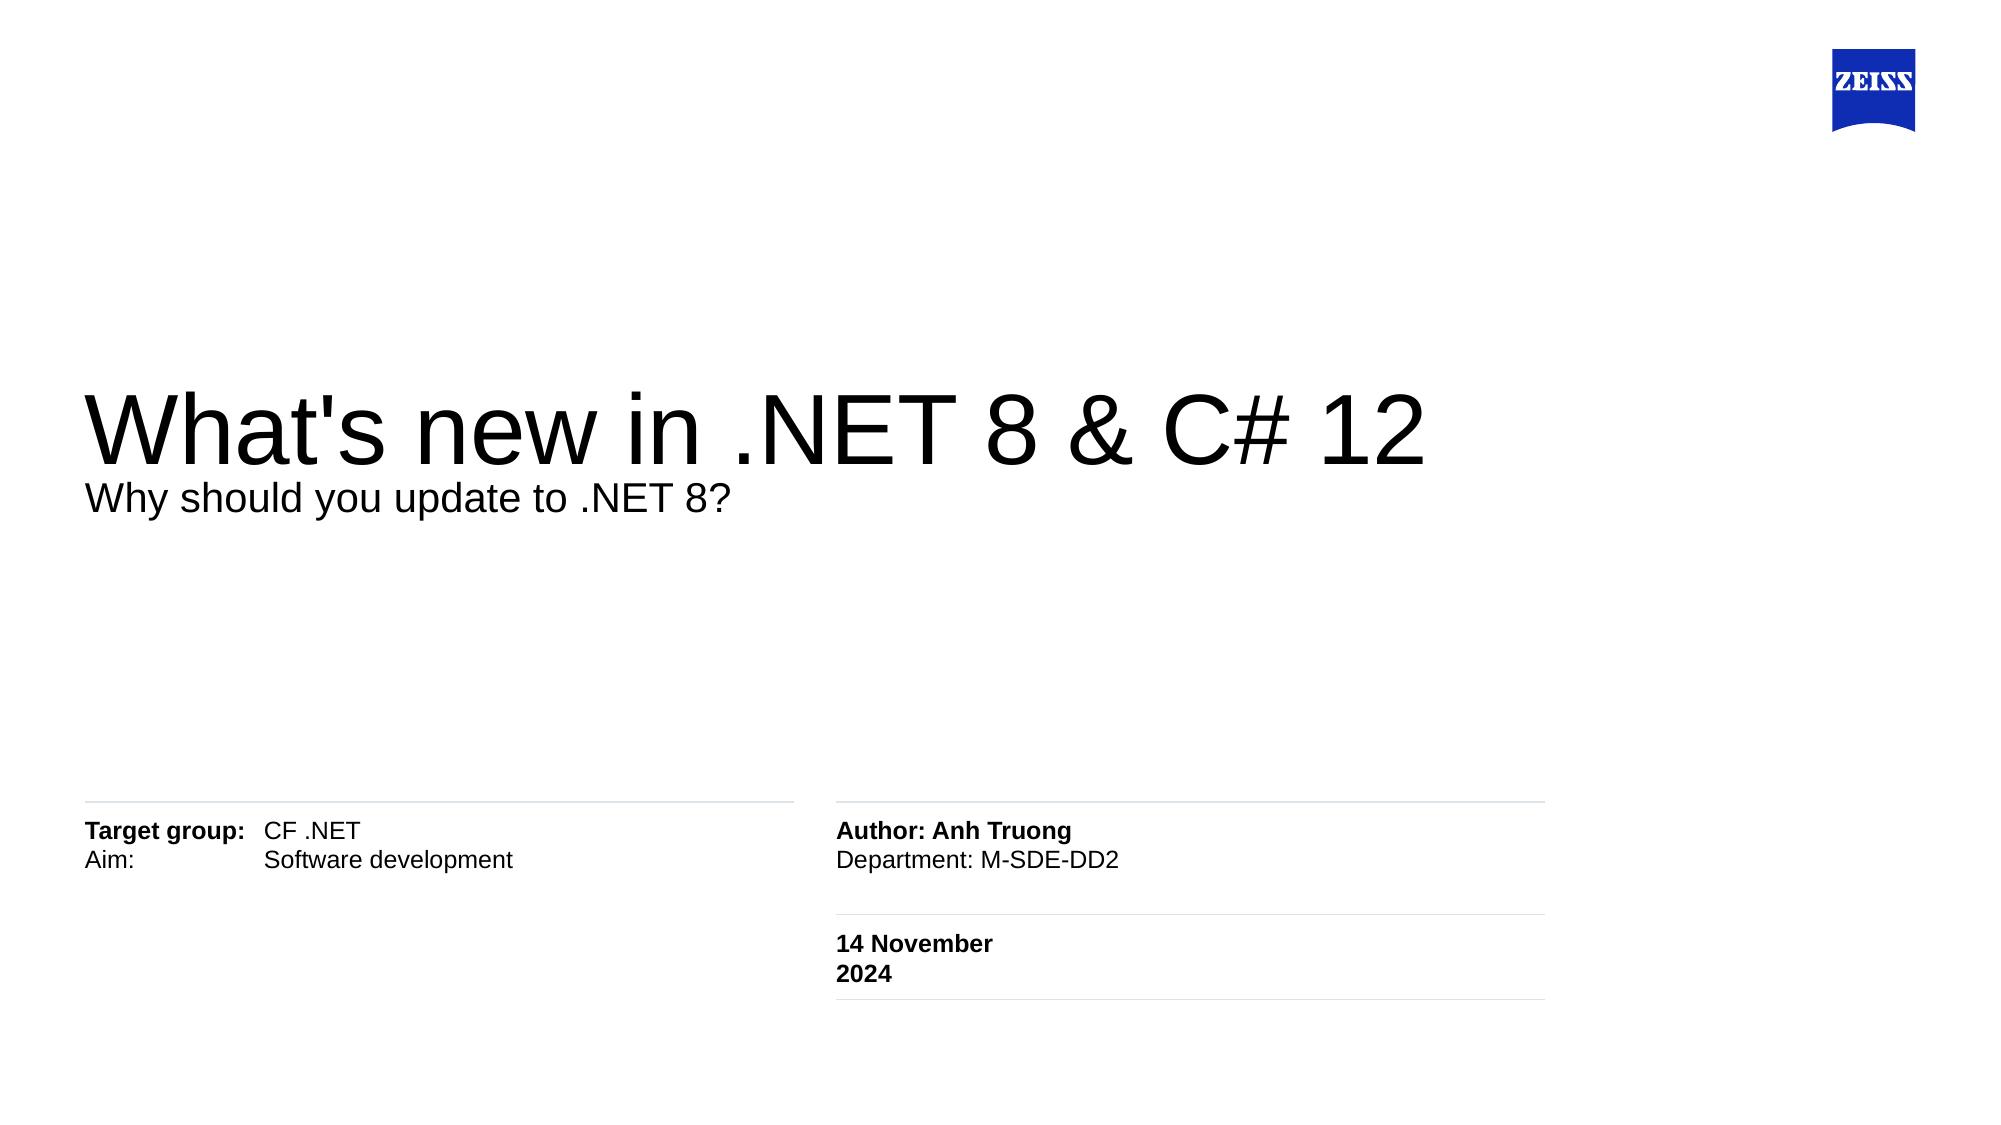

# What's new in .NET 8 & C# 12
Why should you update to .NET 8?
CF .NET
Author: Anh Truong
Software development
Department: M-SDE-DD2
14 November 2024